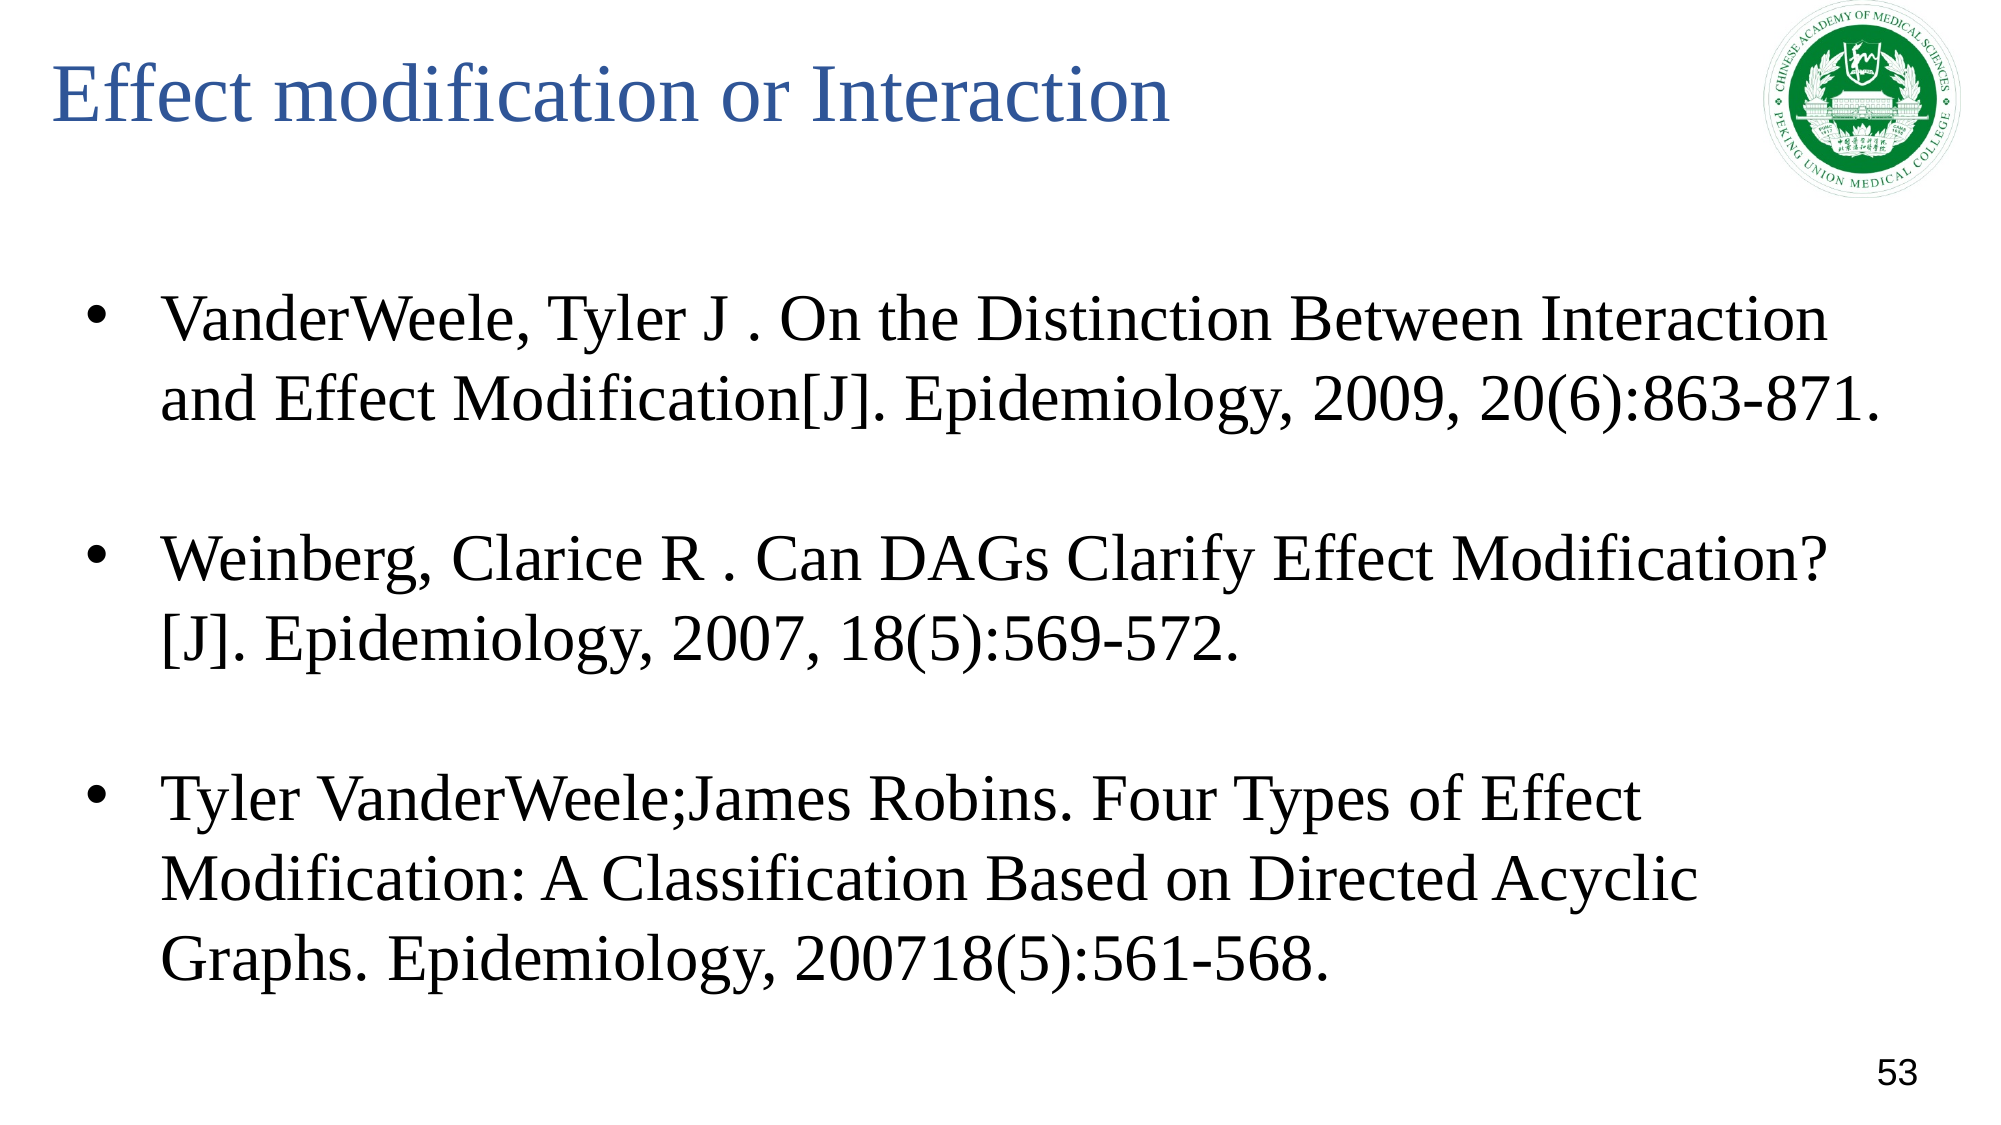

# Effect modification or Interaction
VanderWeele, Tyler J . On the Distinction Between Interaction and Effect Modification[J]. Epidemiology, 2009, 20(6):863-871.

Weinberg, Clarice R . Can DAGs Clarify Effect Modification?[J]. Epidemiology, 2007, 18(5):569-572.

Tyler VanderWeele;James Robins. Four Types of Effect Modification: A Classification Based on Directed Acyclic Graphs. Epidemiology, 200718(5):561-568.

53